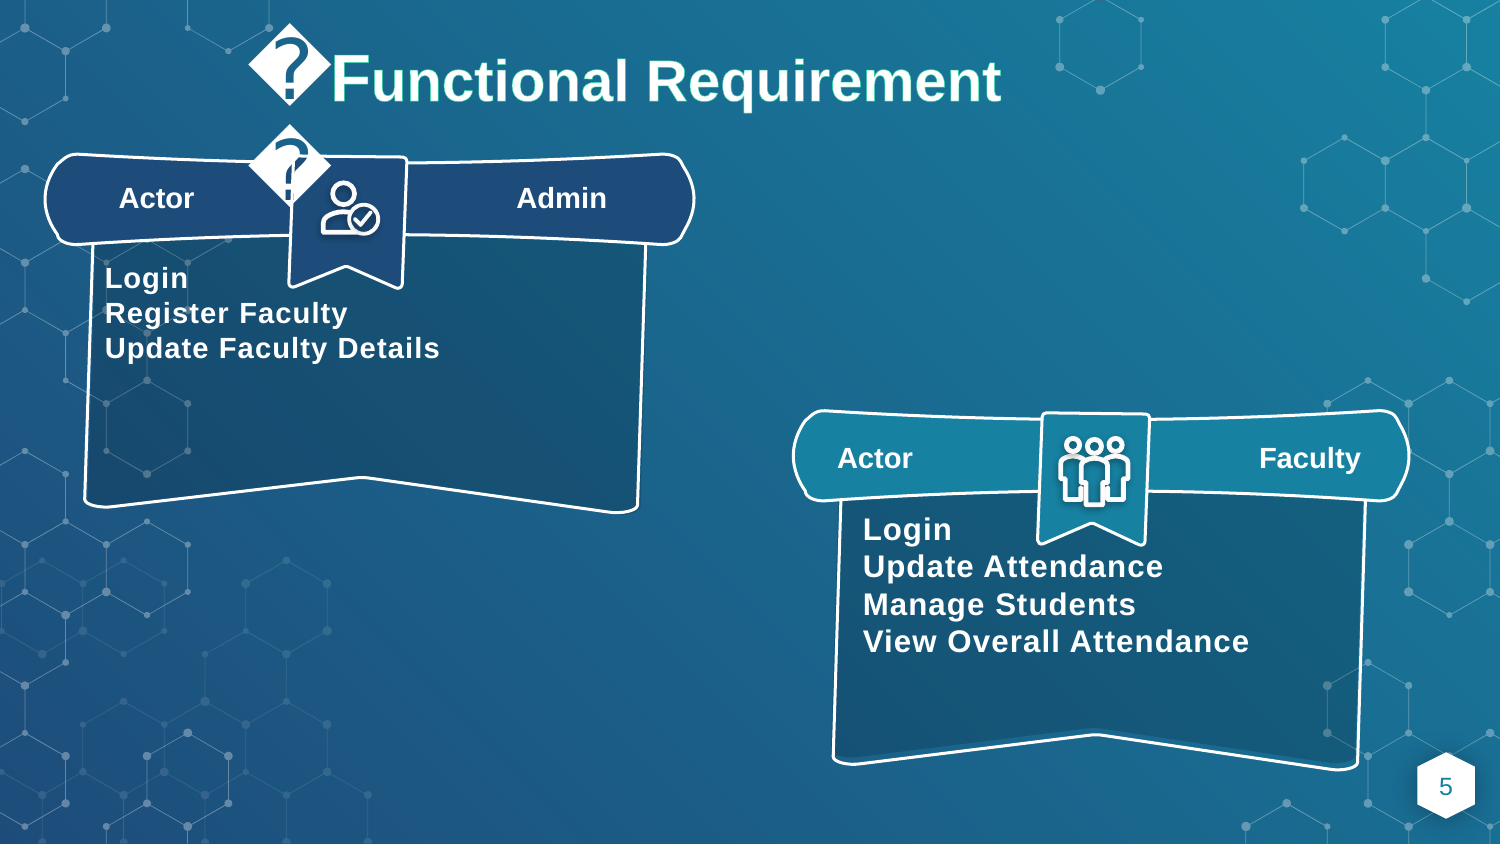

👉
Functional Requirement

Actor                                       Admin

Login
Register Faculty
Update Faculty Details

Actor                                          Faculty

Login
Update Attendance
Manage Students
View Overall Attendance
5